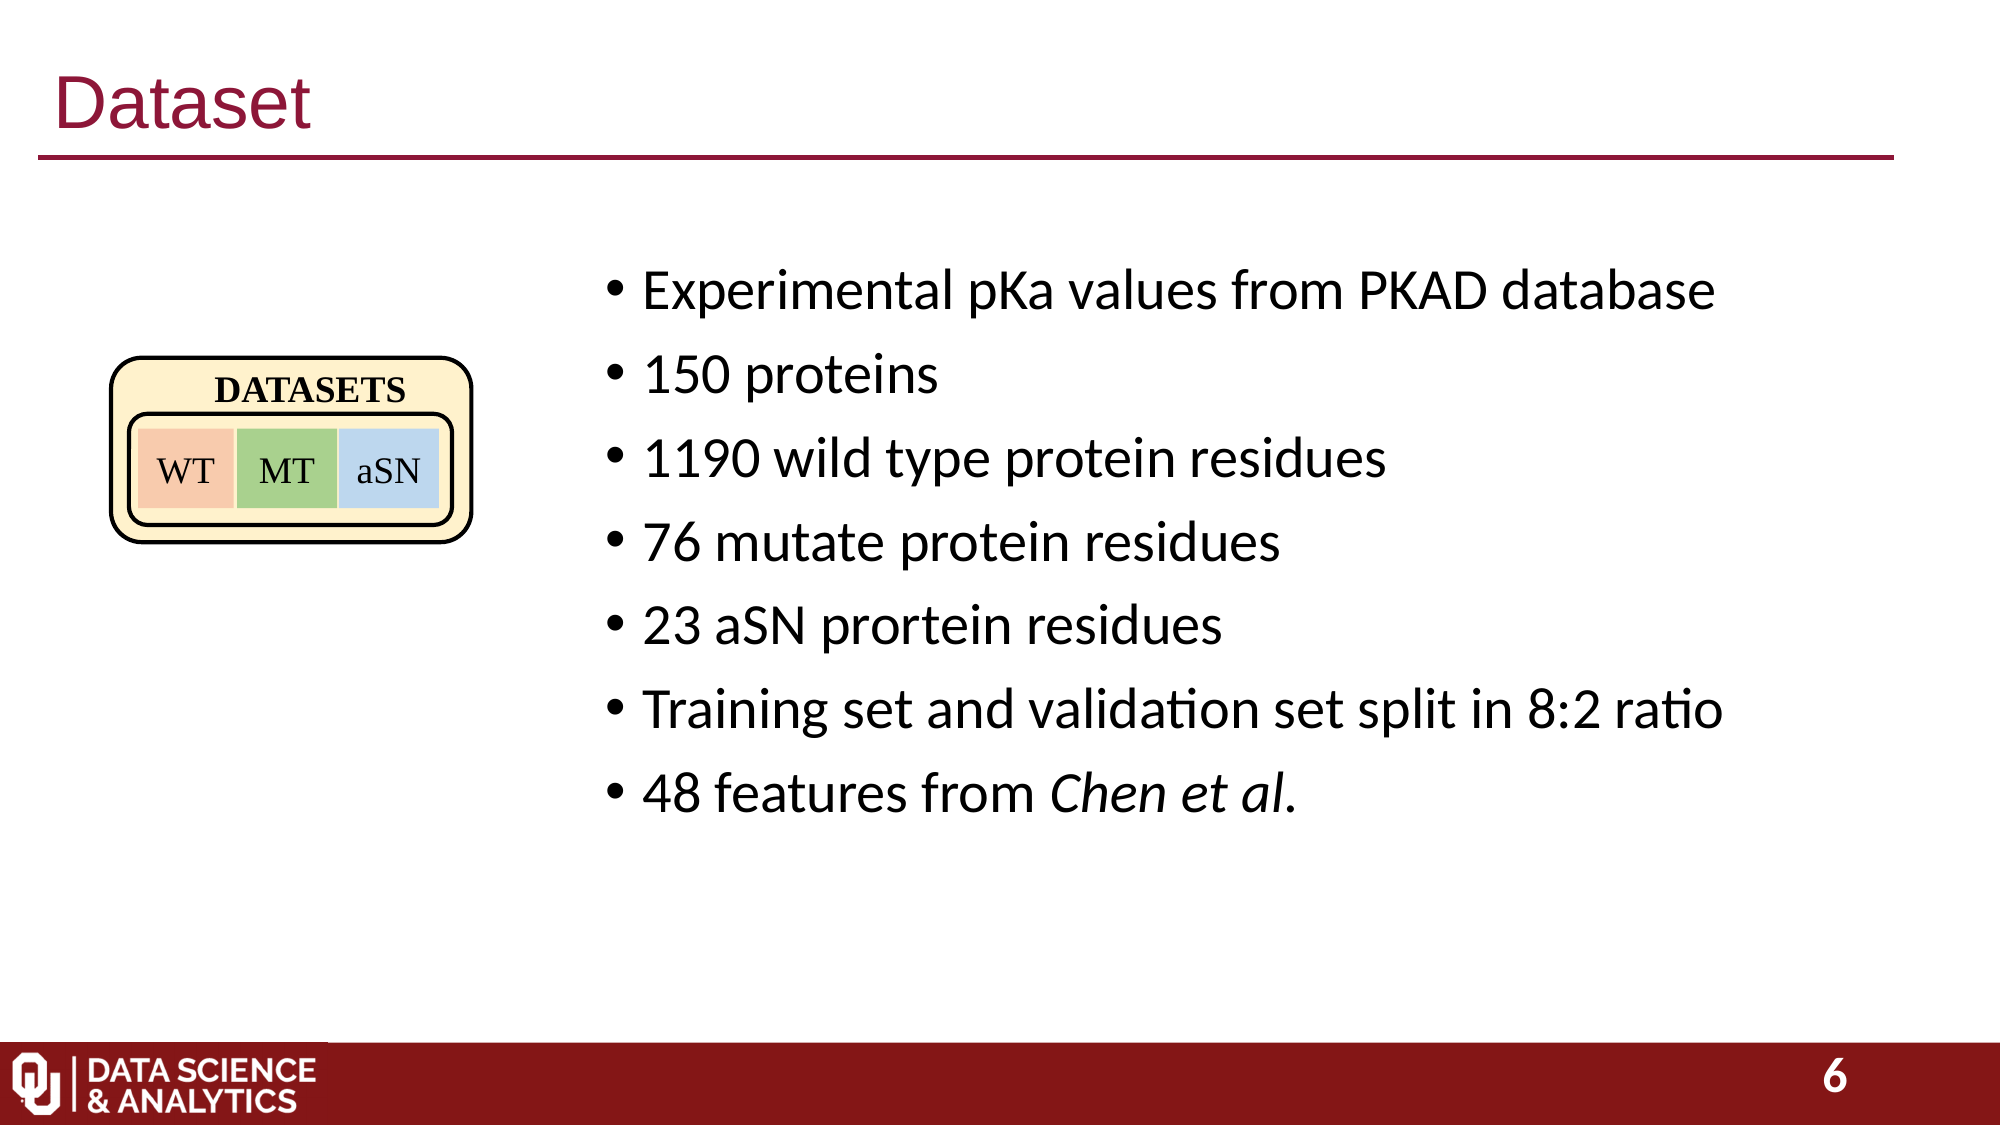

# Dataset
Experimental pKa values from PKAD database
150 proteins
1190 wild type protein residues
76 mutate protein residues
23 aSN prortein residues
Training set and validation set split in 8:2 ratio
48 features from Chen et al.

DATASETS

WT
MT
aSN
6